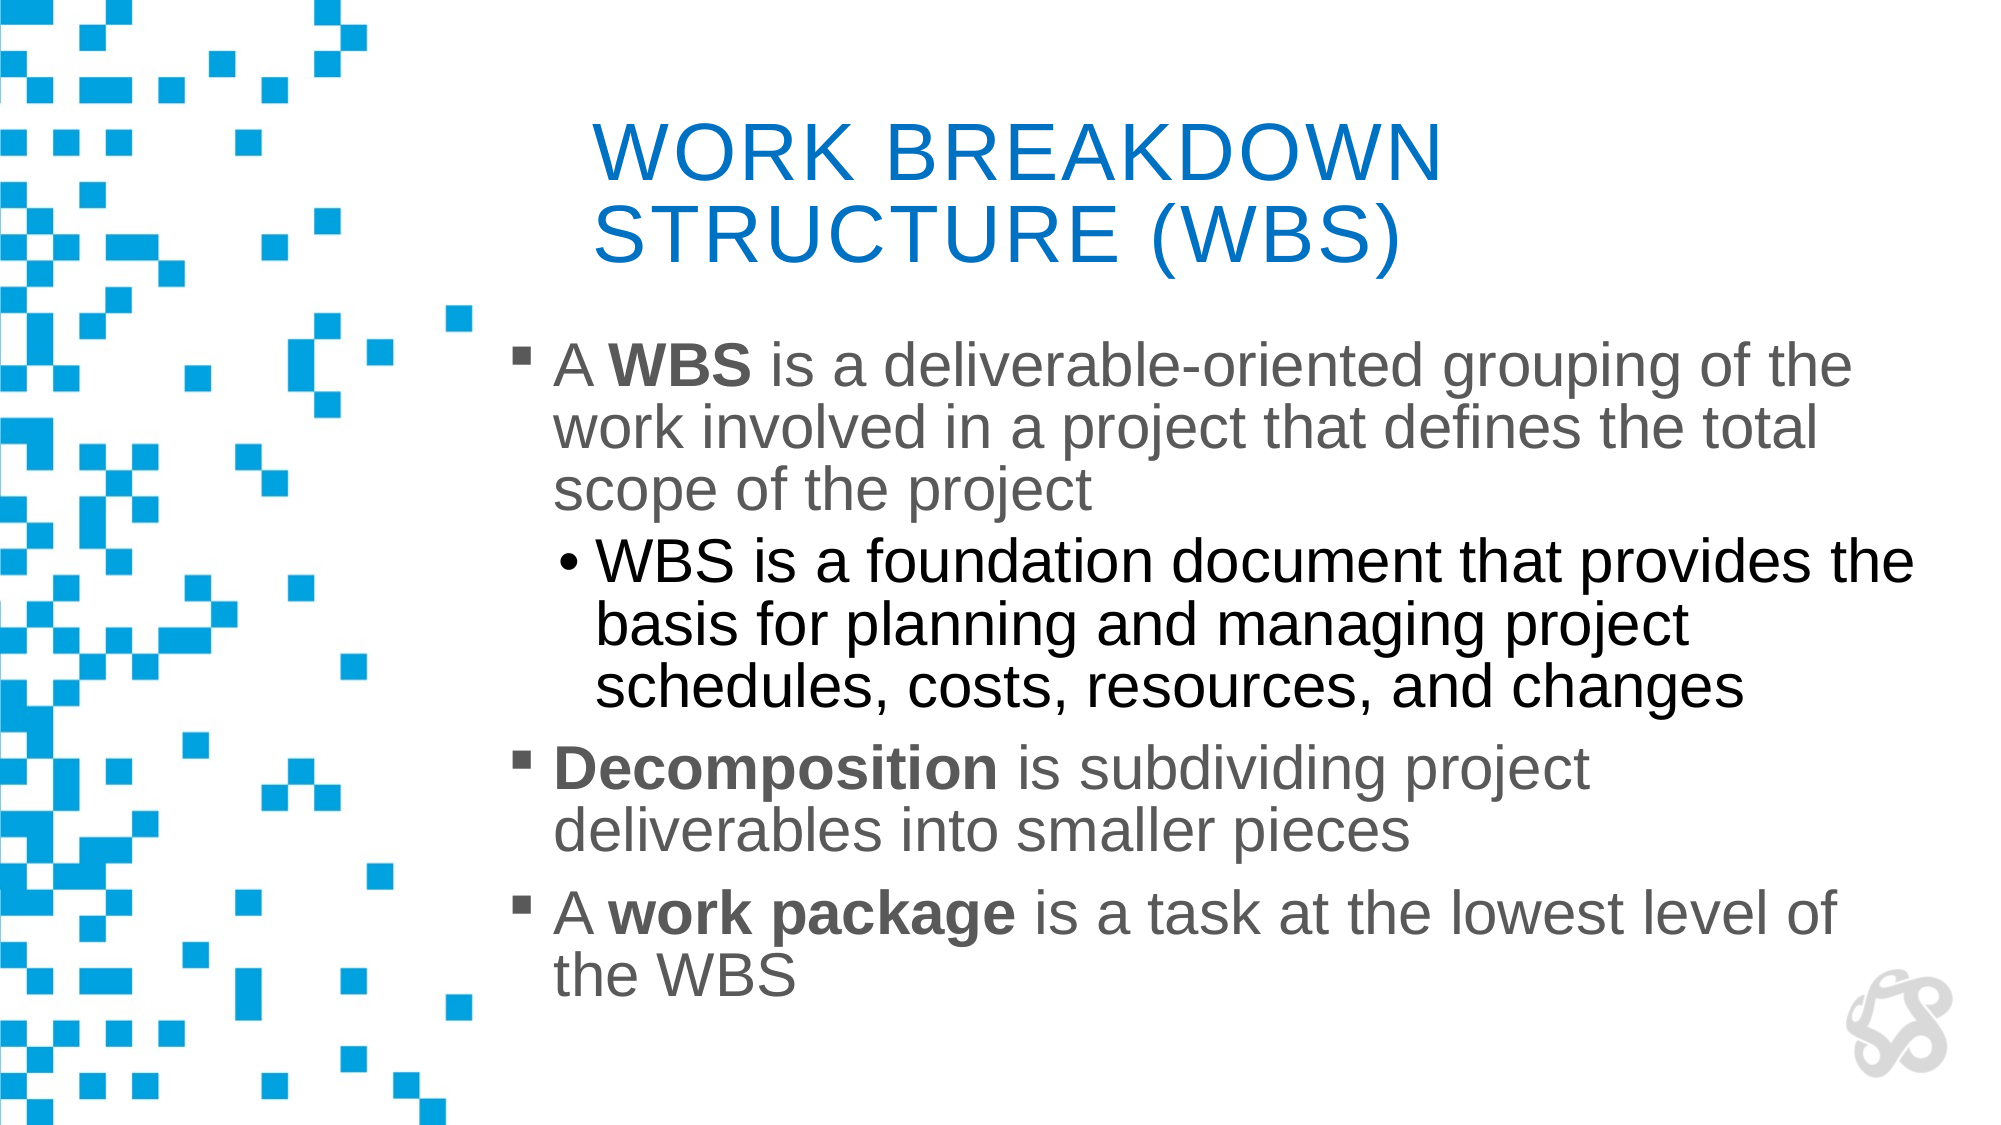

# Work Breakdown Structure (WBS)
A WBS is a deliverable-oriented grouping of the work involved in a project that defines the total scope of the project
WBS is a foundation document that provides the basis for planning and managing project schedules, costs, resources, and changes
Decomposition is subdividing project deliverables into smaller pieces
A work package is a task at the lowest level of the WBS